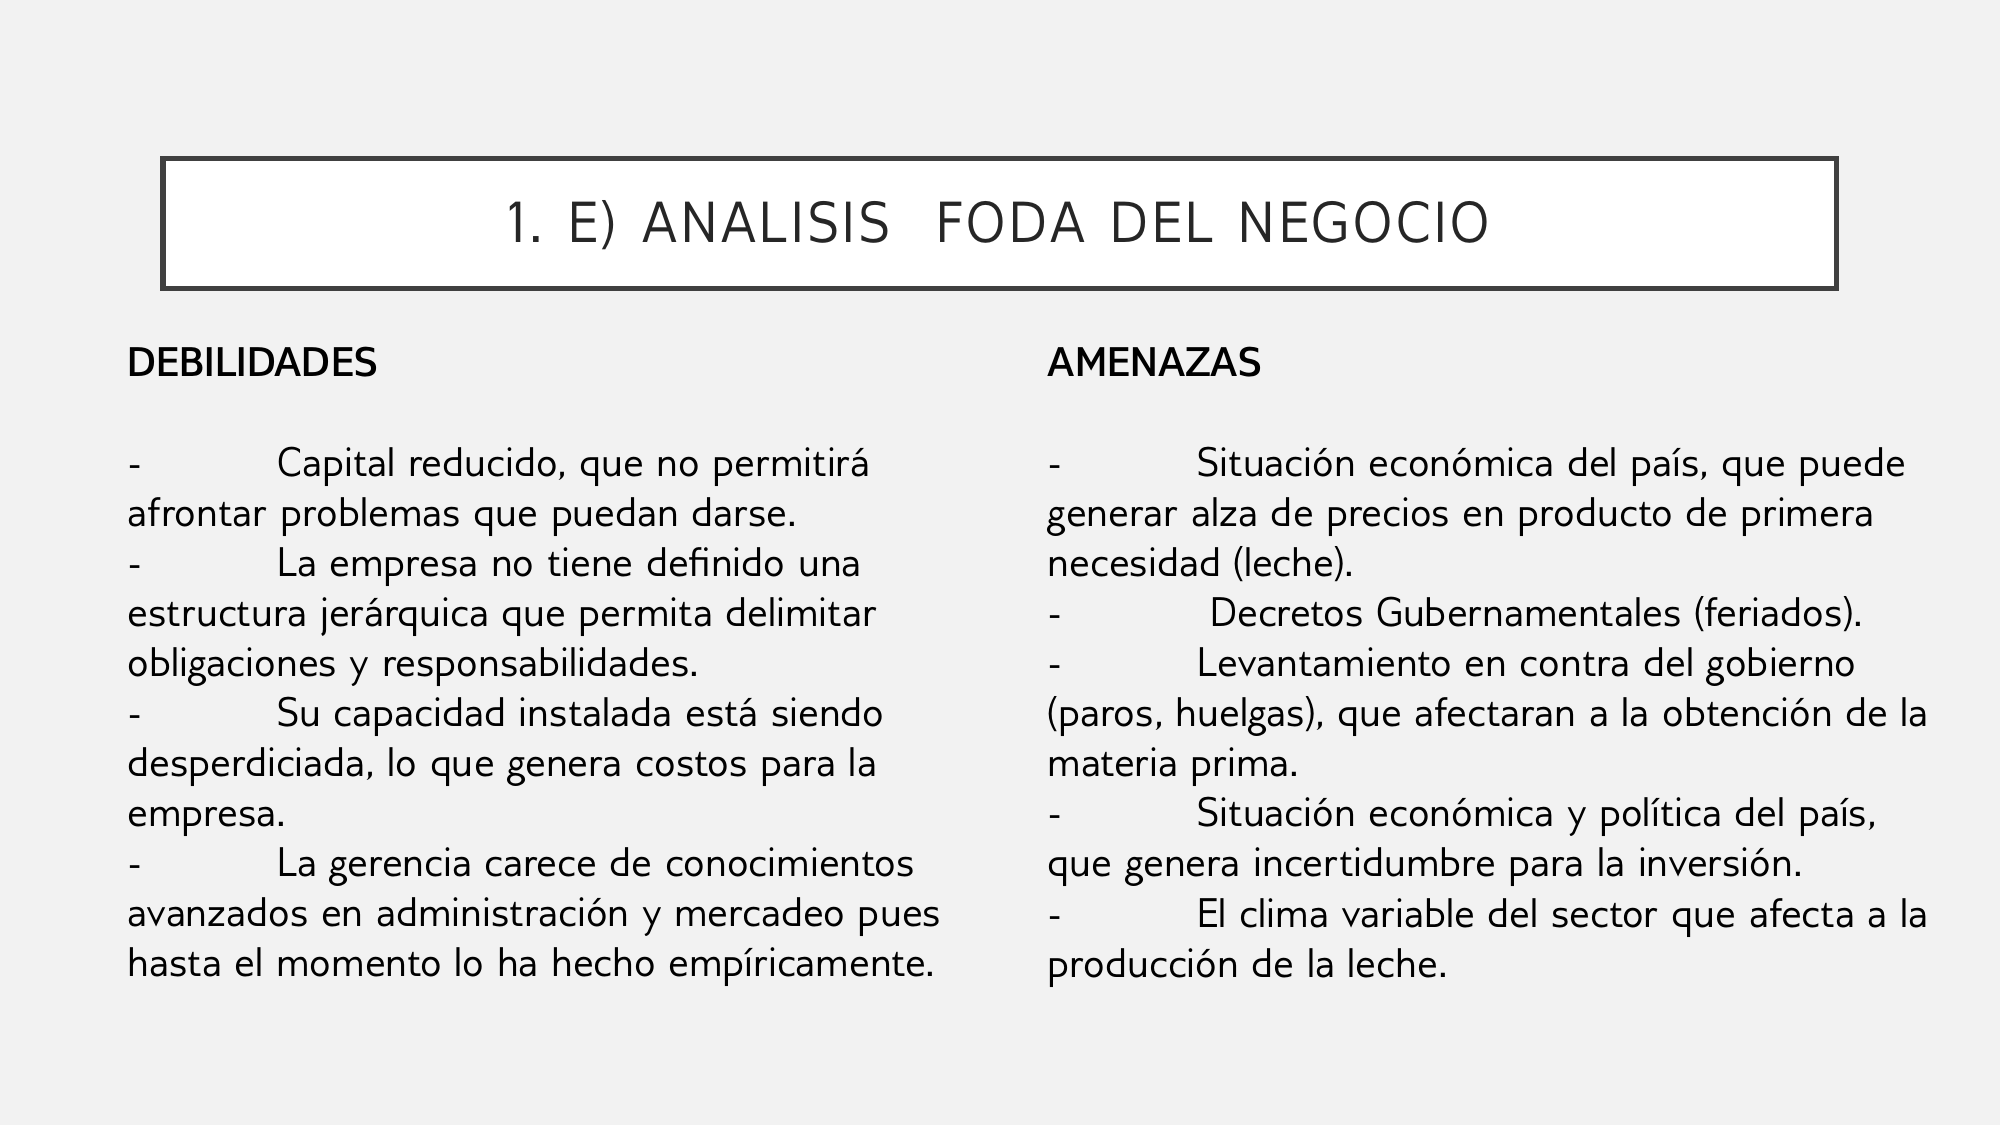

# 1. e) ANALISIS  FODA DEL NEGOCIO
DEBILIDADES

-	Capital reducido, que no permitirá afrontar problemas que puedan darse.
-	La empresa no tiene definido una estructura jerárquica que permita delimitar obligaciones y responsabilidades.
-	Su capacidad instalada está siendo desperdiciada, lo que genera costos para la empresa.
-	La gerencia carece de conocimientos avanzados en administración y mercadeo pues hasta el momento lo ha hecho empíricamente.

AMENAZAS

-	Situación económica del país, que puede generar alza de precios en producto de primera necesidad (leche).
-	 Decretos Gubernamentales (feriados).
-	Levantamiento en contra del gobierno (paros, huelgas), que afectaran a la obtención de la materia prima.
-	Situación económica y política del país, que genera incertidumbre para la inversión.
-	El clima variable del sector que afecta a la producción de la leche.